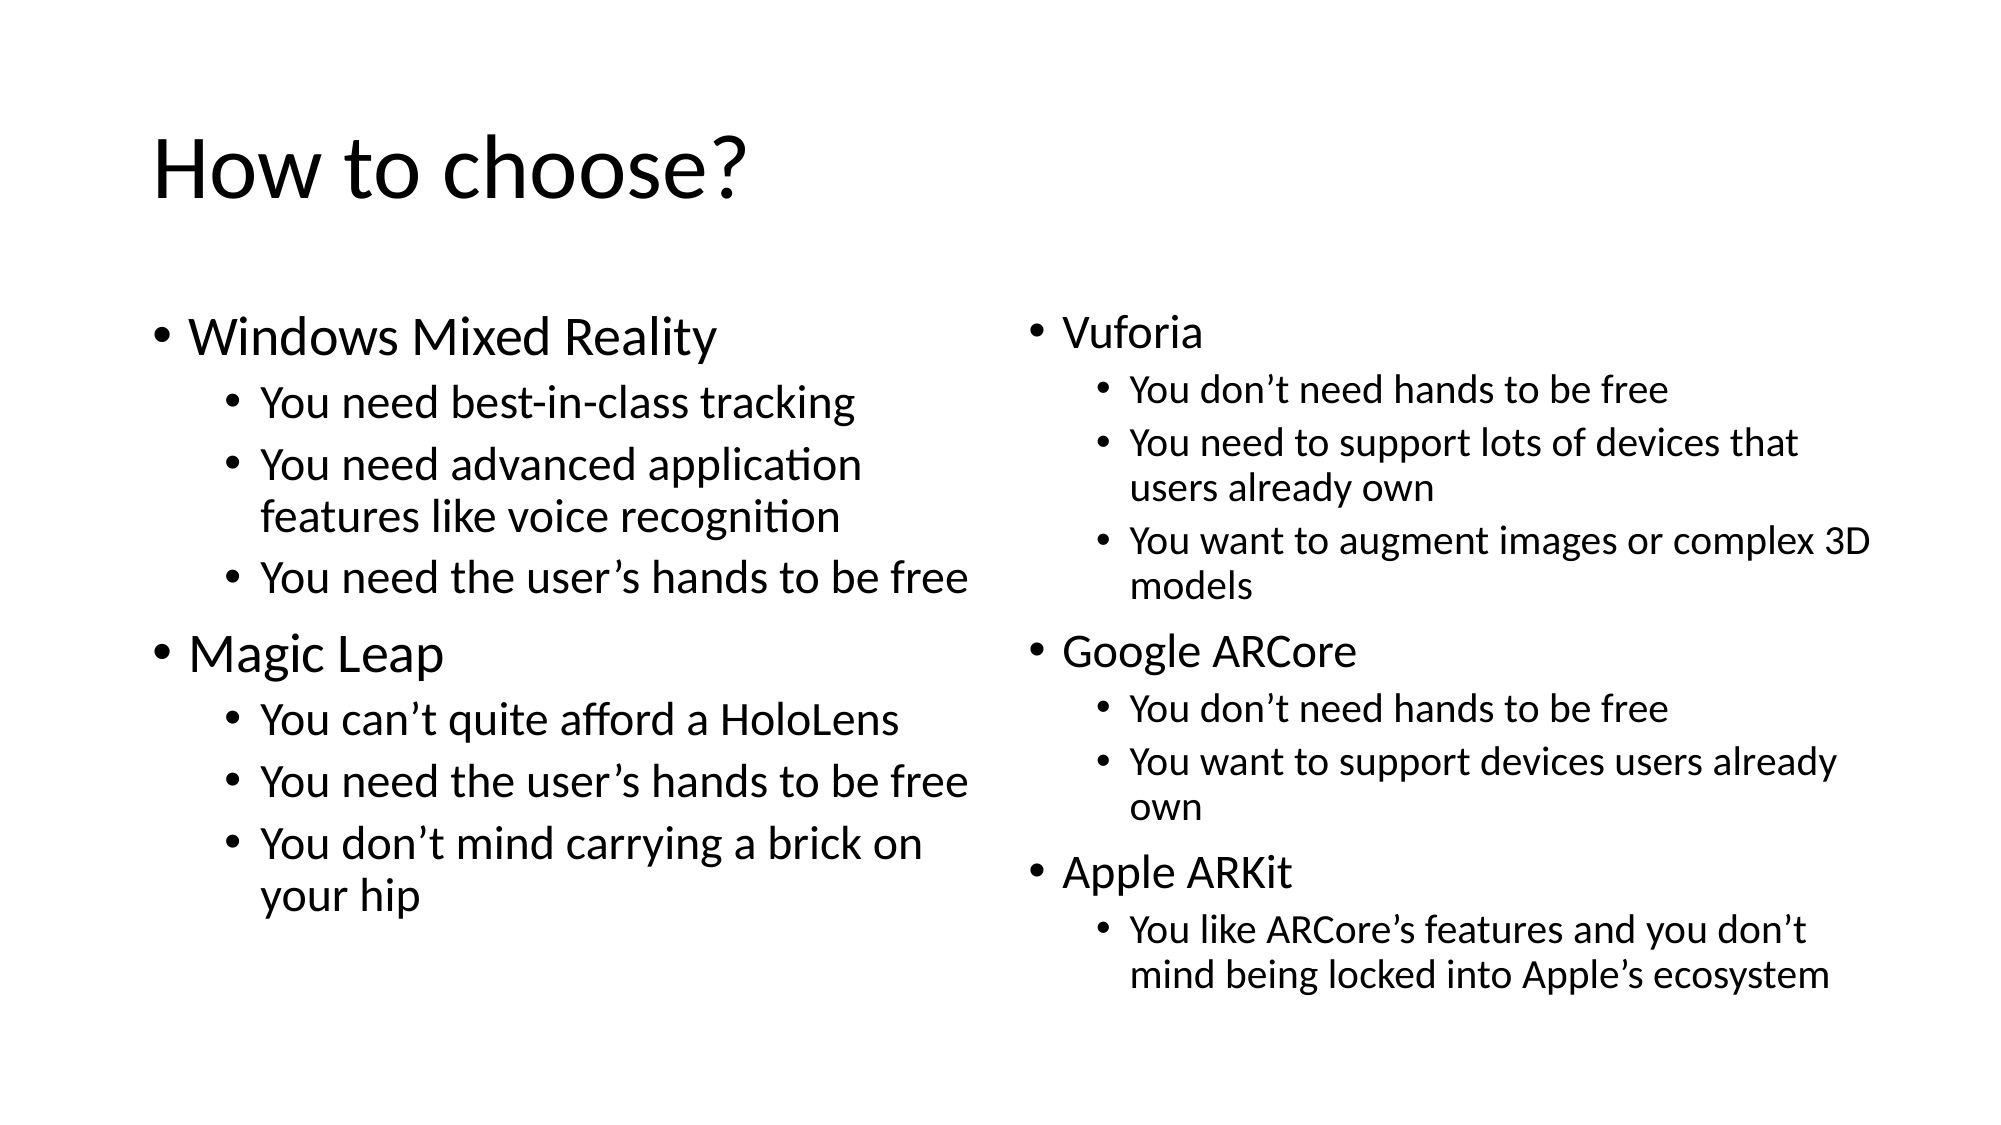

# How to choose?
Windows Mixed Reality
You need best-in-class tracking
You need advanced application features like voice recognition
You need the user’s hands to be free
Magic Leap
You can’t quite afford a HoloLens
You need the user’s hands to be free
You don’t mind carrying a brick on your hip
Vuforia
You don’t need hands to be free
You need to support lots of devices that users already own
You want to augment images or complex 3D models
Google ARCore
You don’t need hands to be free
You want to support devices users already own
Apple ARKit
You like ARCore’s features and you don’t mind being locked into Apple’s ecosystem